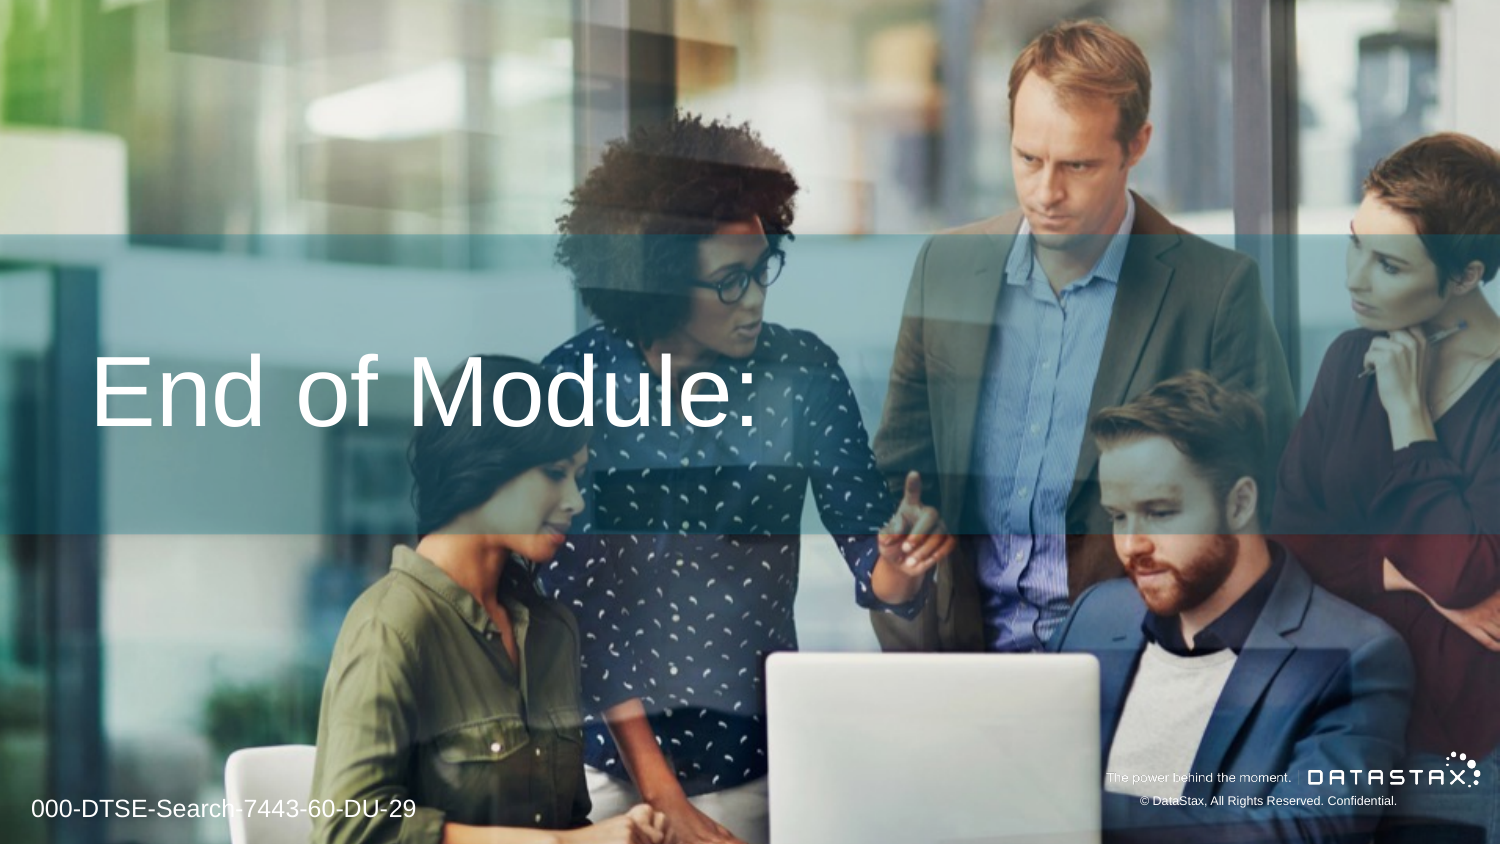

# End of Module:
000-DTSE-Search-7443-60-DU-29
© DataStax, All Rights Reserved. Confidential.